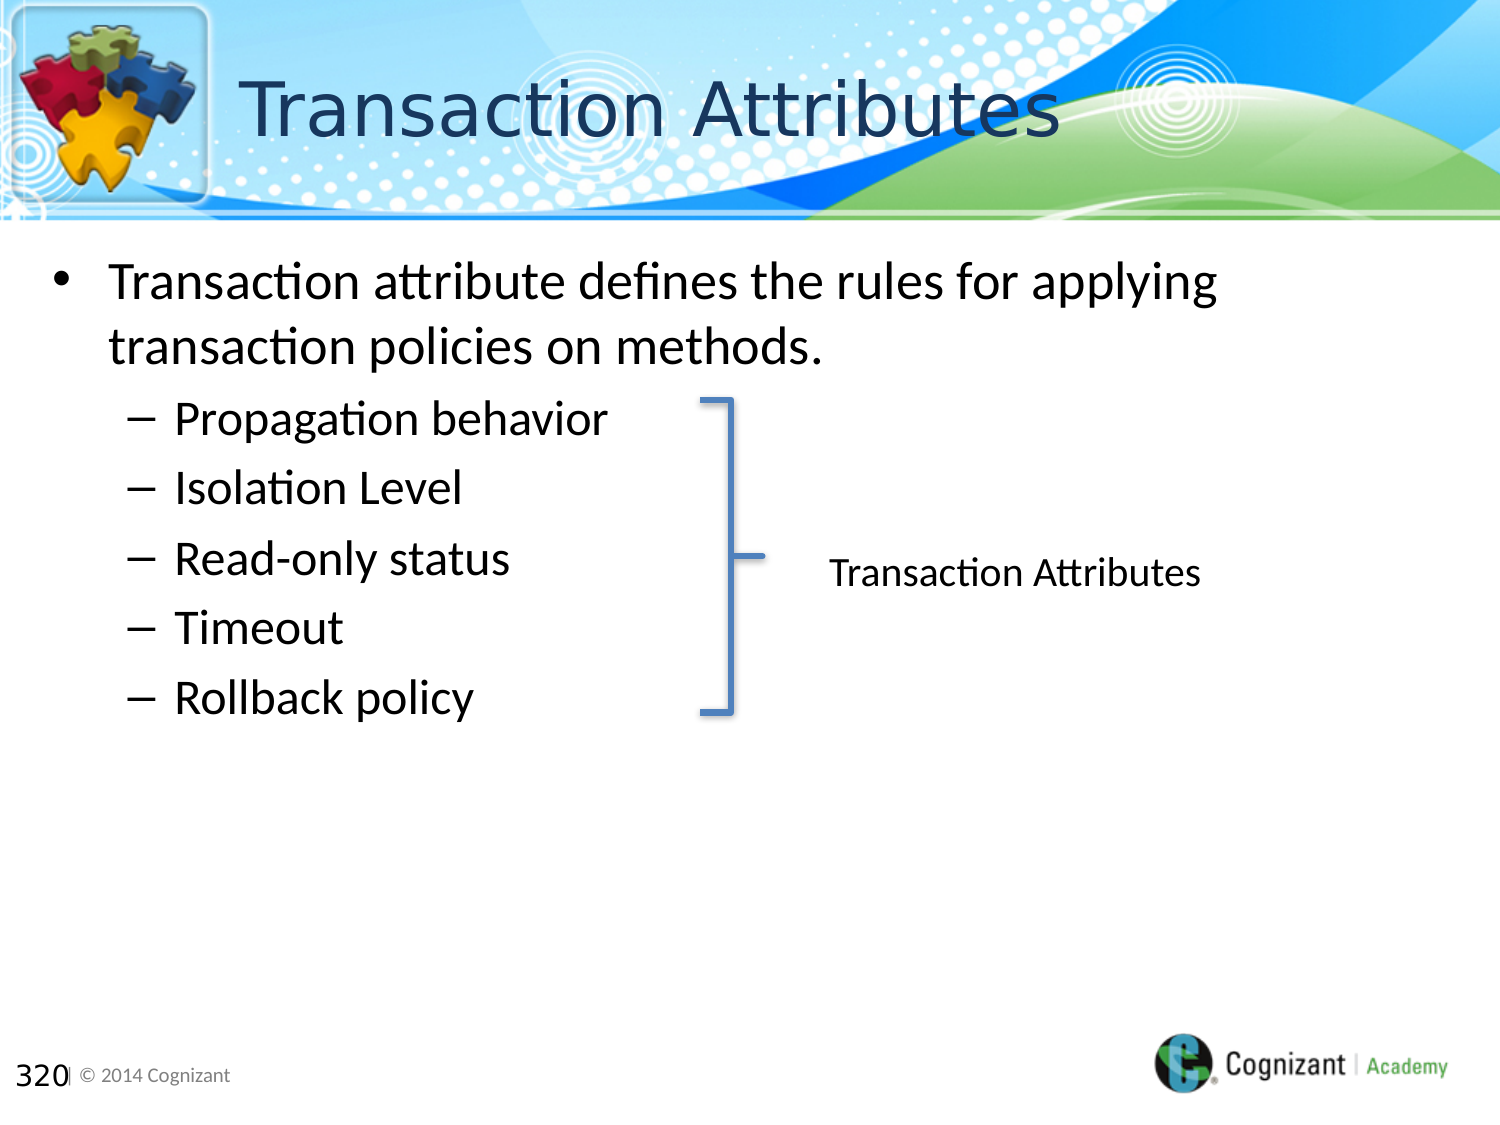

# Transaction Attributes
Transaction attribute defines the rules for applying  transaction policies on methods.
Propagation behavior
Isolation Level
Read-only status
Timeout
Rollback policy

Transaction Attributes
320